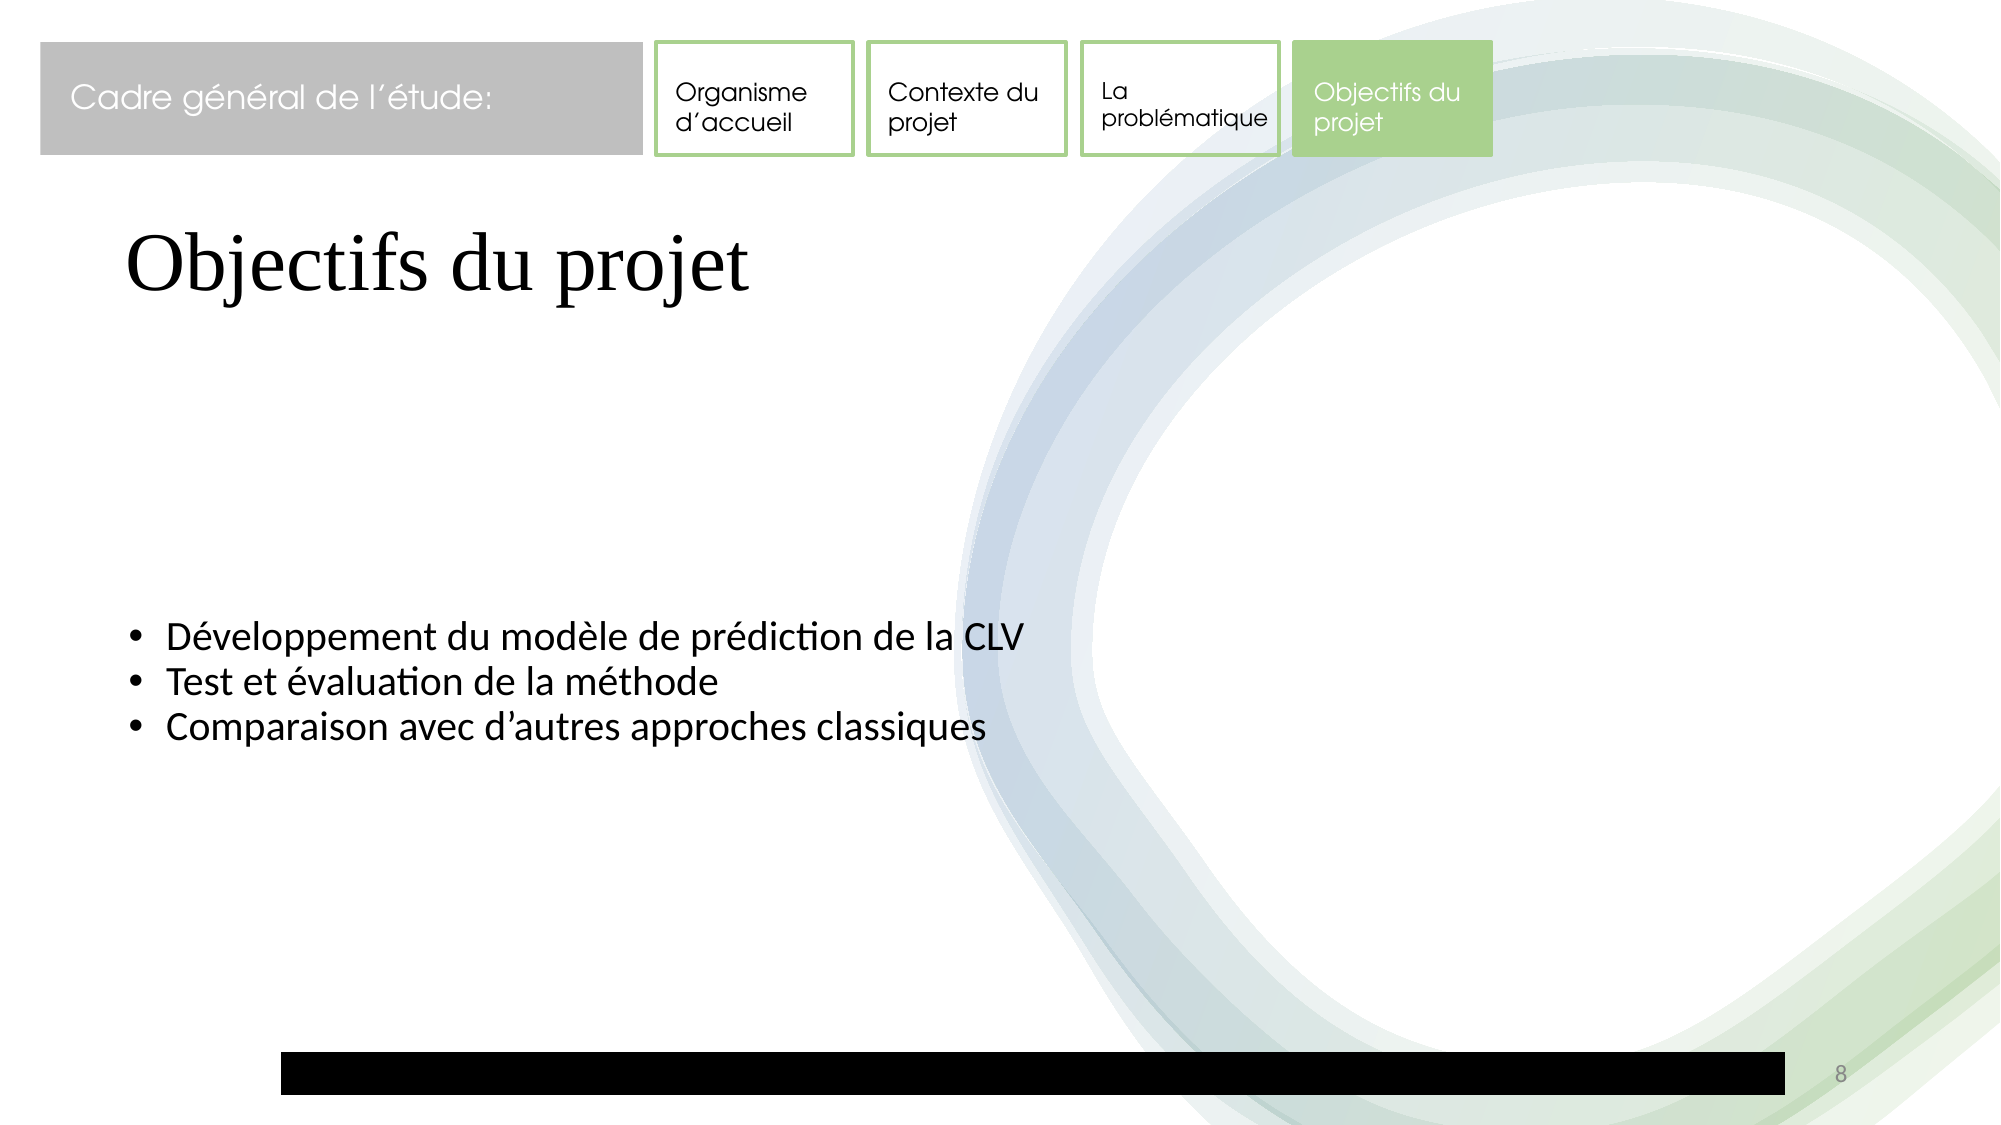

Organisme d’accueil

Contexte du projet

Objectifs du projet

La problématique

Cadre général de l’étude:
Objectifs du projet

Développement du modèle de prédiction de la CLV
Test et évaluation de la méthode
Comparaison avec d’autres approches classiques
8